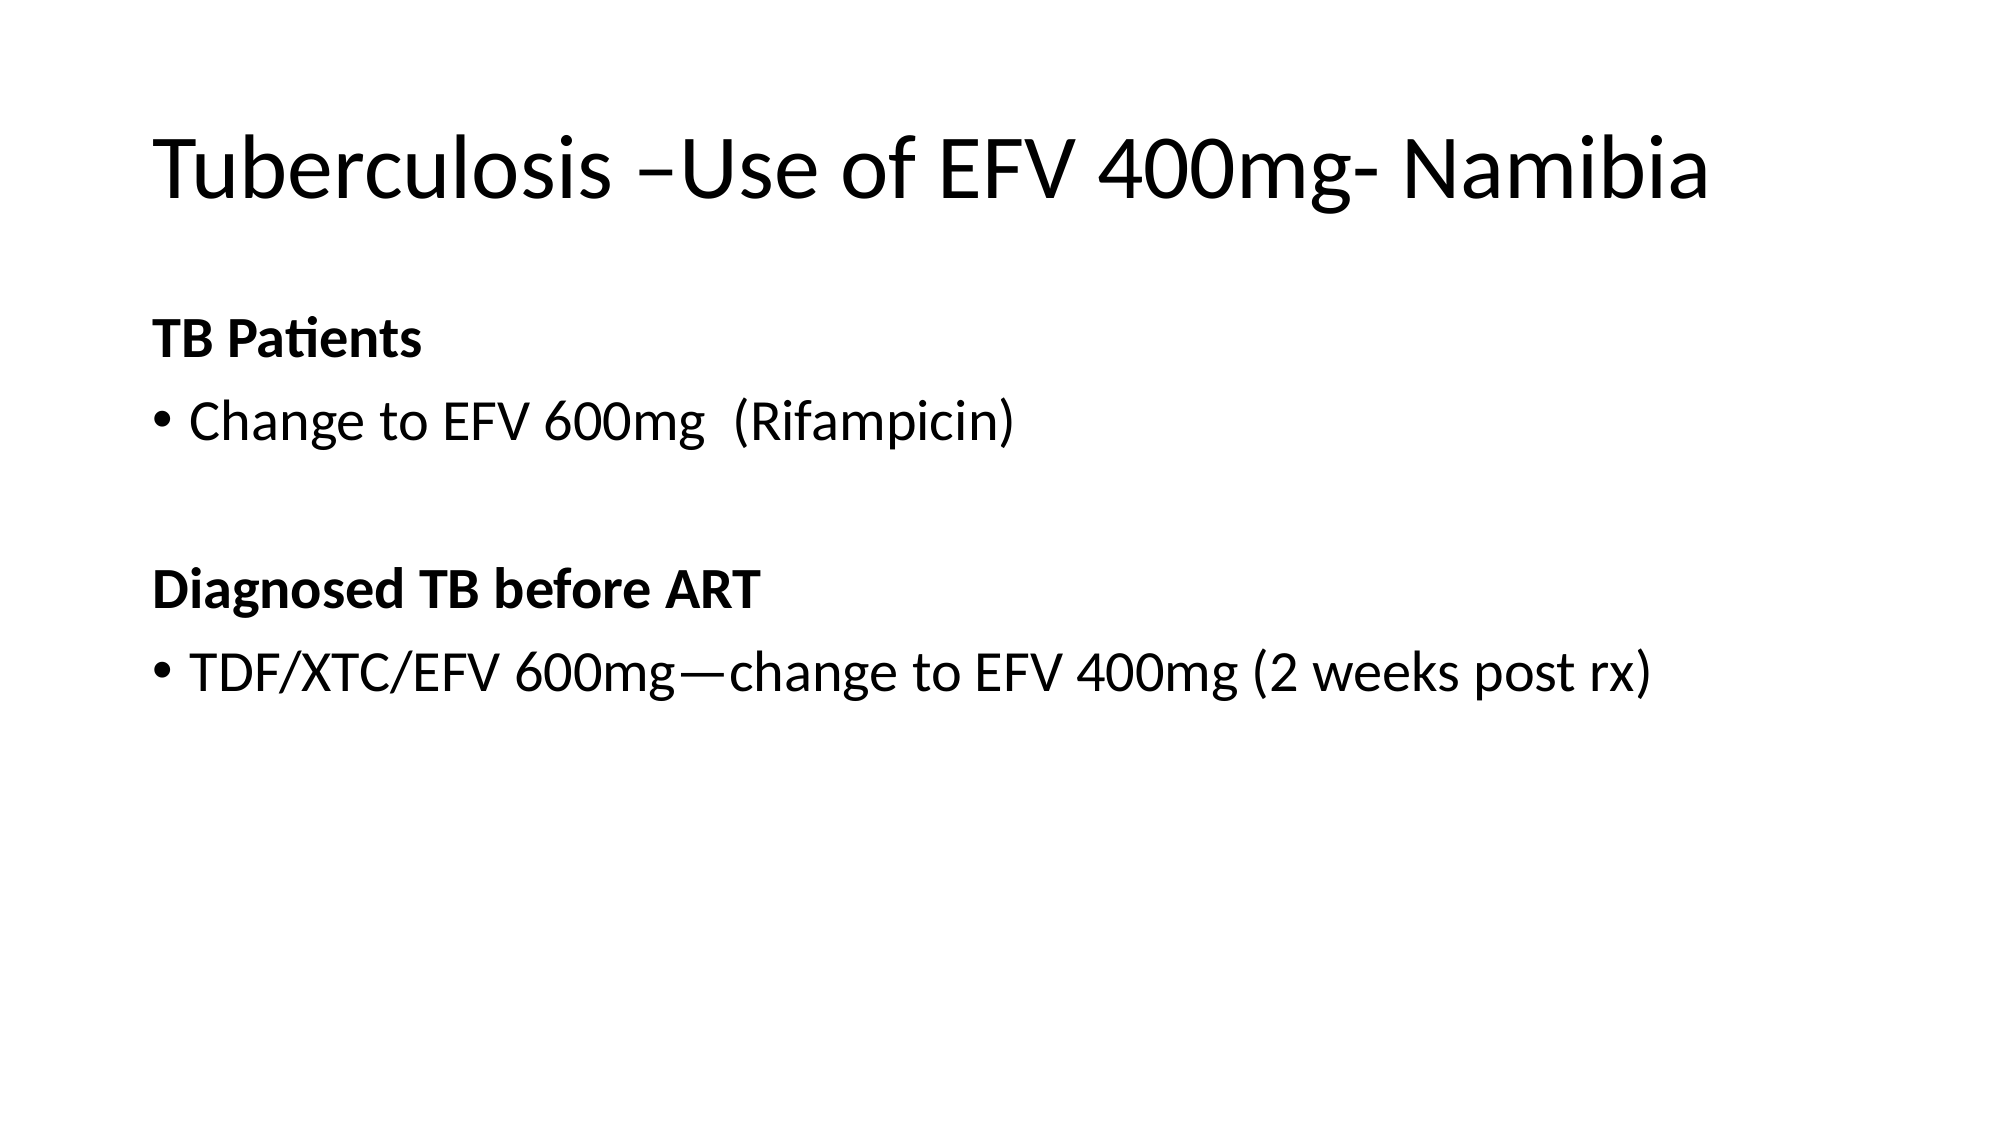

# Tuberculosis –Use of EFV 400mg- Namibia
TB Patients
Change to EFV 600mg  (Rifampicin)

Diagnosed TB before ART
TDF/XTC/EFV 600mg—change to EFV 400mg (2 weeks post rx)